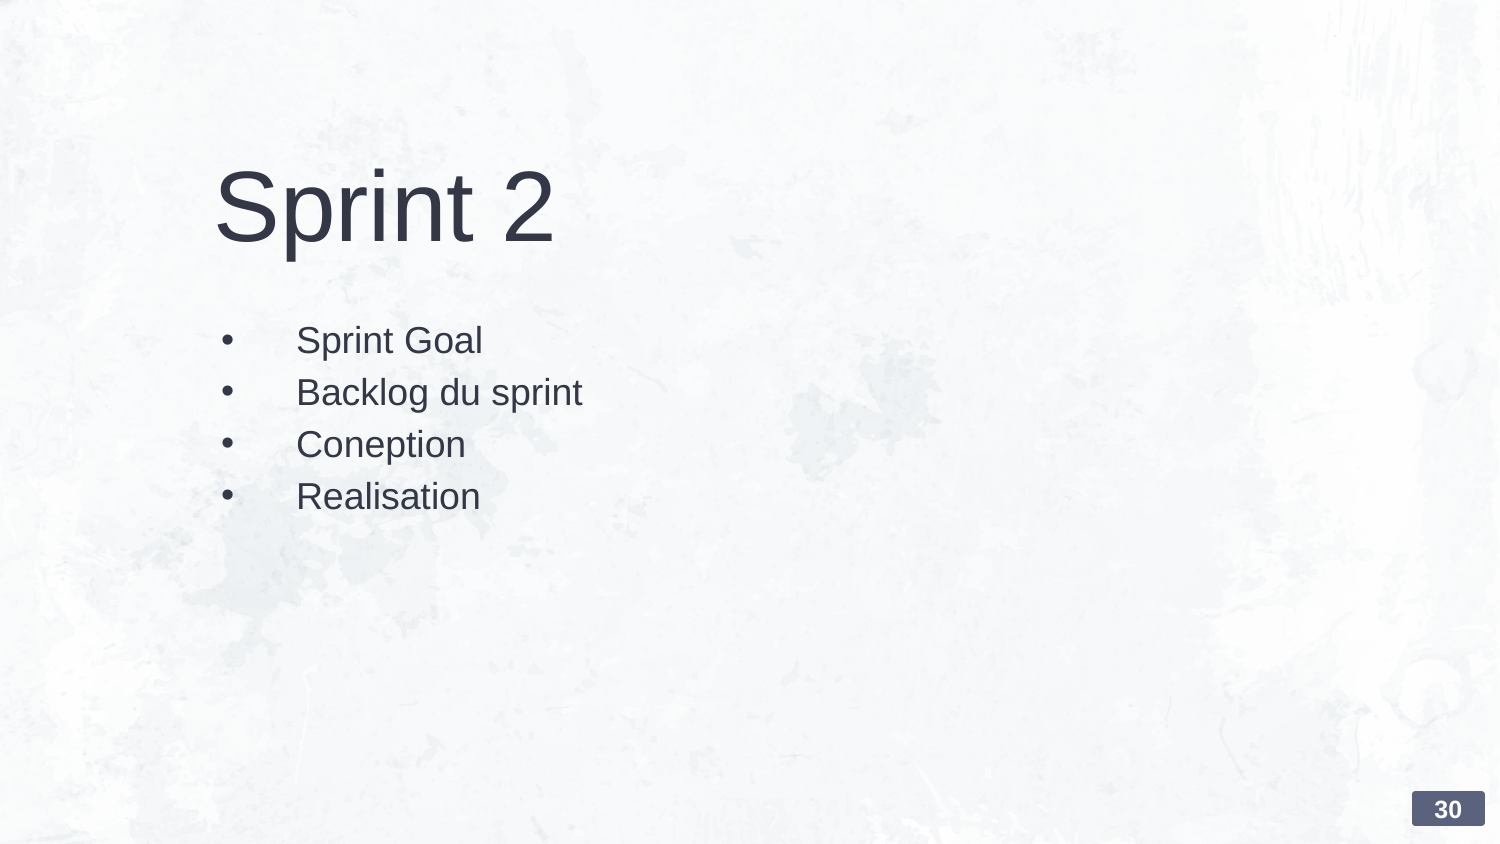

# Sprint 2
Sprint Goal
Backlog du sprint
Coneption
Realisation
30